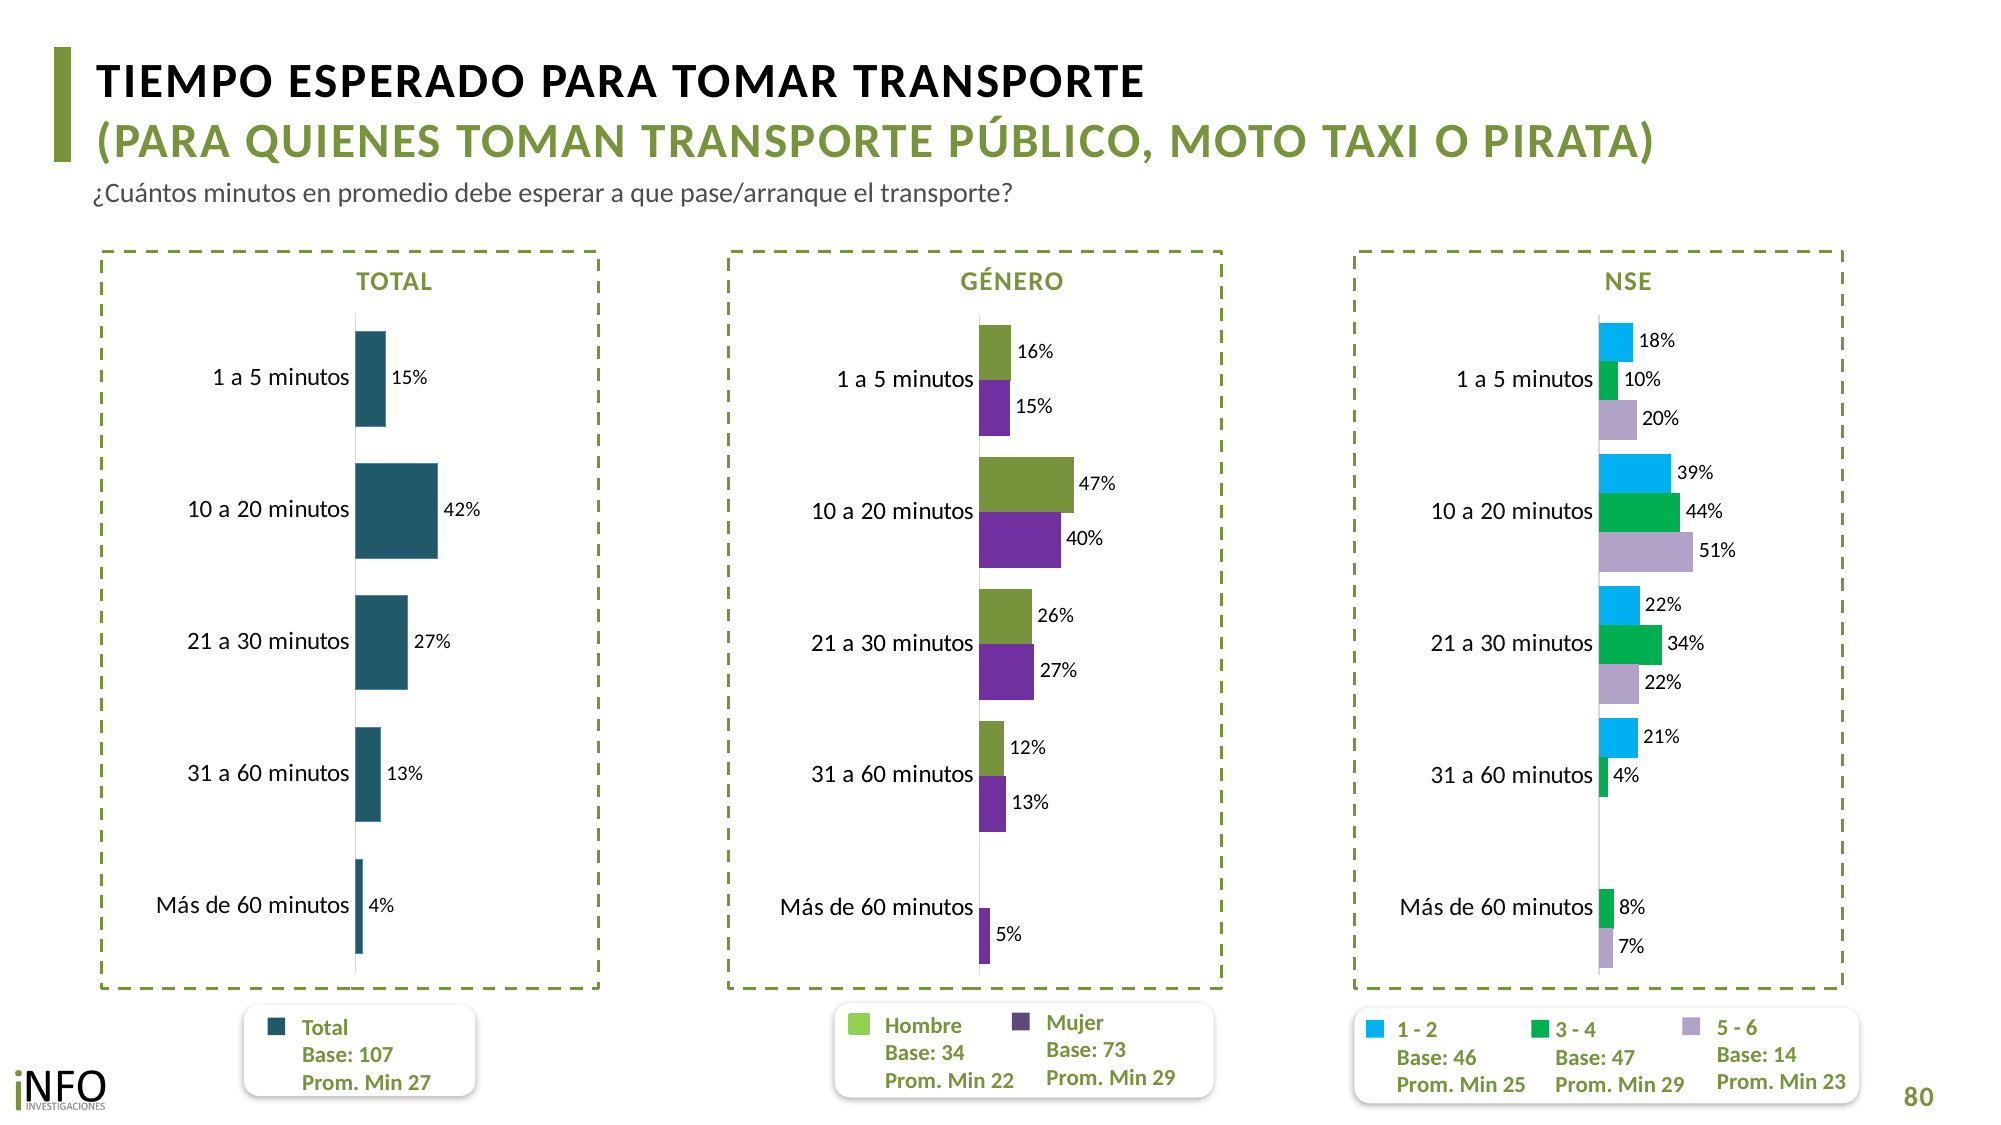

TIEMPO ESPERADO PARA TOMAR TRANSPORTE
(PARA QUIENES TOMAN TRANSPORTE PÚBLICO, MOTO TAXI O PIRATA)

¿Cuántos minutos en promedio debe esperar a que pase/arranque el transporte?

TOTAL
GÉNERO
NSE

### Chart

| Category | Total |
|---|---|
| 1 a 5 minutos | 0.15043135700636592 |
| 10 a 20 minutos | 0.41943443748035697 |
| 21 a 30 minutos | 0.26715083144979734 |
| 31 a 60 minutos | 0.1264471718573186 |
| Más de 60 minutos | 0.036536202206162584 |

### Chart

| Category | Hombre | Mujer |
|---|---|---|
| 1 a 5 minutos | 0.15639522191413577 | 0.1480728163219758 |
| 10 a 20 minutos | 0.4658003761758649 | 0.40109801395727923 |
| 21 a 30 minutos | 0.2584953649461913 | 0.270573824795024 |
| 31 a 60 minutos | 0.11930903696380799 | 0.12927010326461347 |
| Más de 60 minutos | None | 0.05098524166110811 |

### Chart

| Category | 1 - 2 | 3 - 4 | 5 - 6 |
|---|---|---|---|
| 1 a 5 minutos | 0.18298991903419407 | 0.10052012183049074 | 0.20254659615217474 |
| 10 a 20 minutos | 0.3911392993136634 | 0.44025896654718777 | 0.5106990252299138 |
| 21 a 30 minutos | 0.2180209803628267 | 0.33807994919592066 | 0.21506578396343345 |
| 31 a 60 minutos | 0.20784980128931618 | 0.04405888921440343 | None |
| Más de 60 minutos | None | 0.07708207321199773 | 0.07168859465447783 |
Mujer
Base: 73
Prom. Min 29

Hombre
Base: 34
Prom. Min 22

5 - 6
Base: 14
Prom. Min 23

1 - 2
Base: 46
Prom. Min 25
3 - 4
Base: 47
Prom. Min 29

Total
Base: 107
Prom. Min 27

80